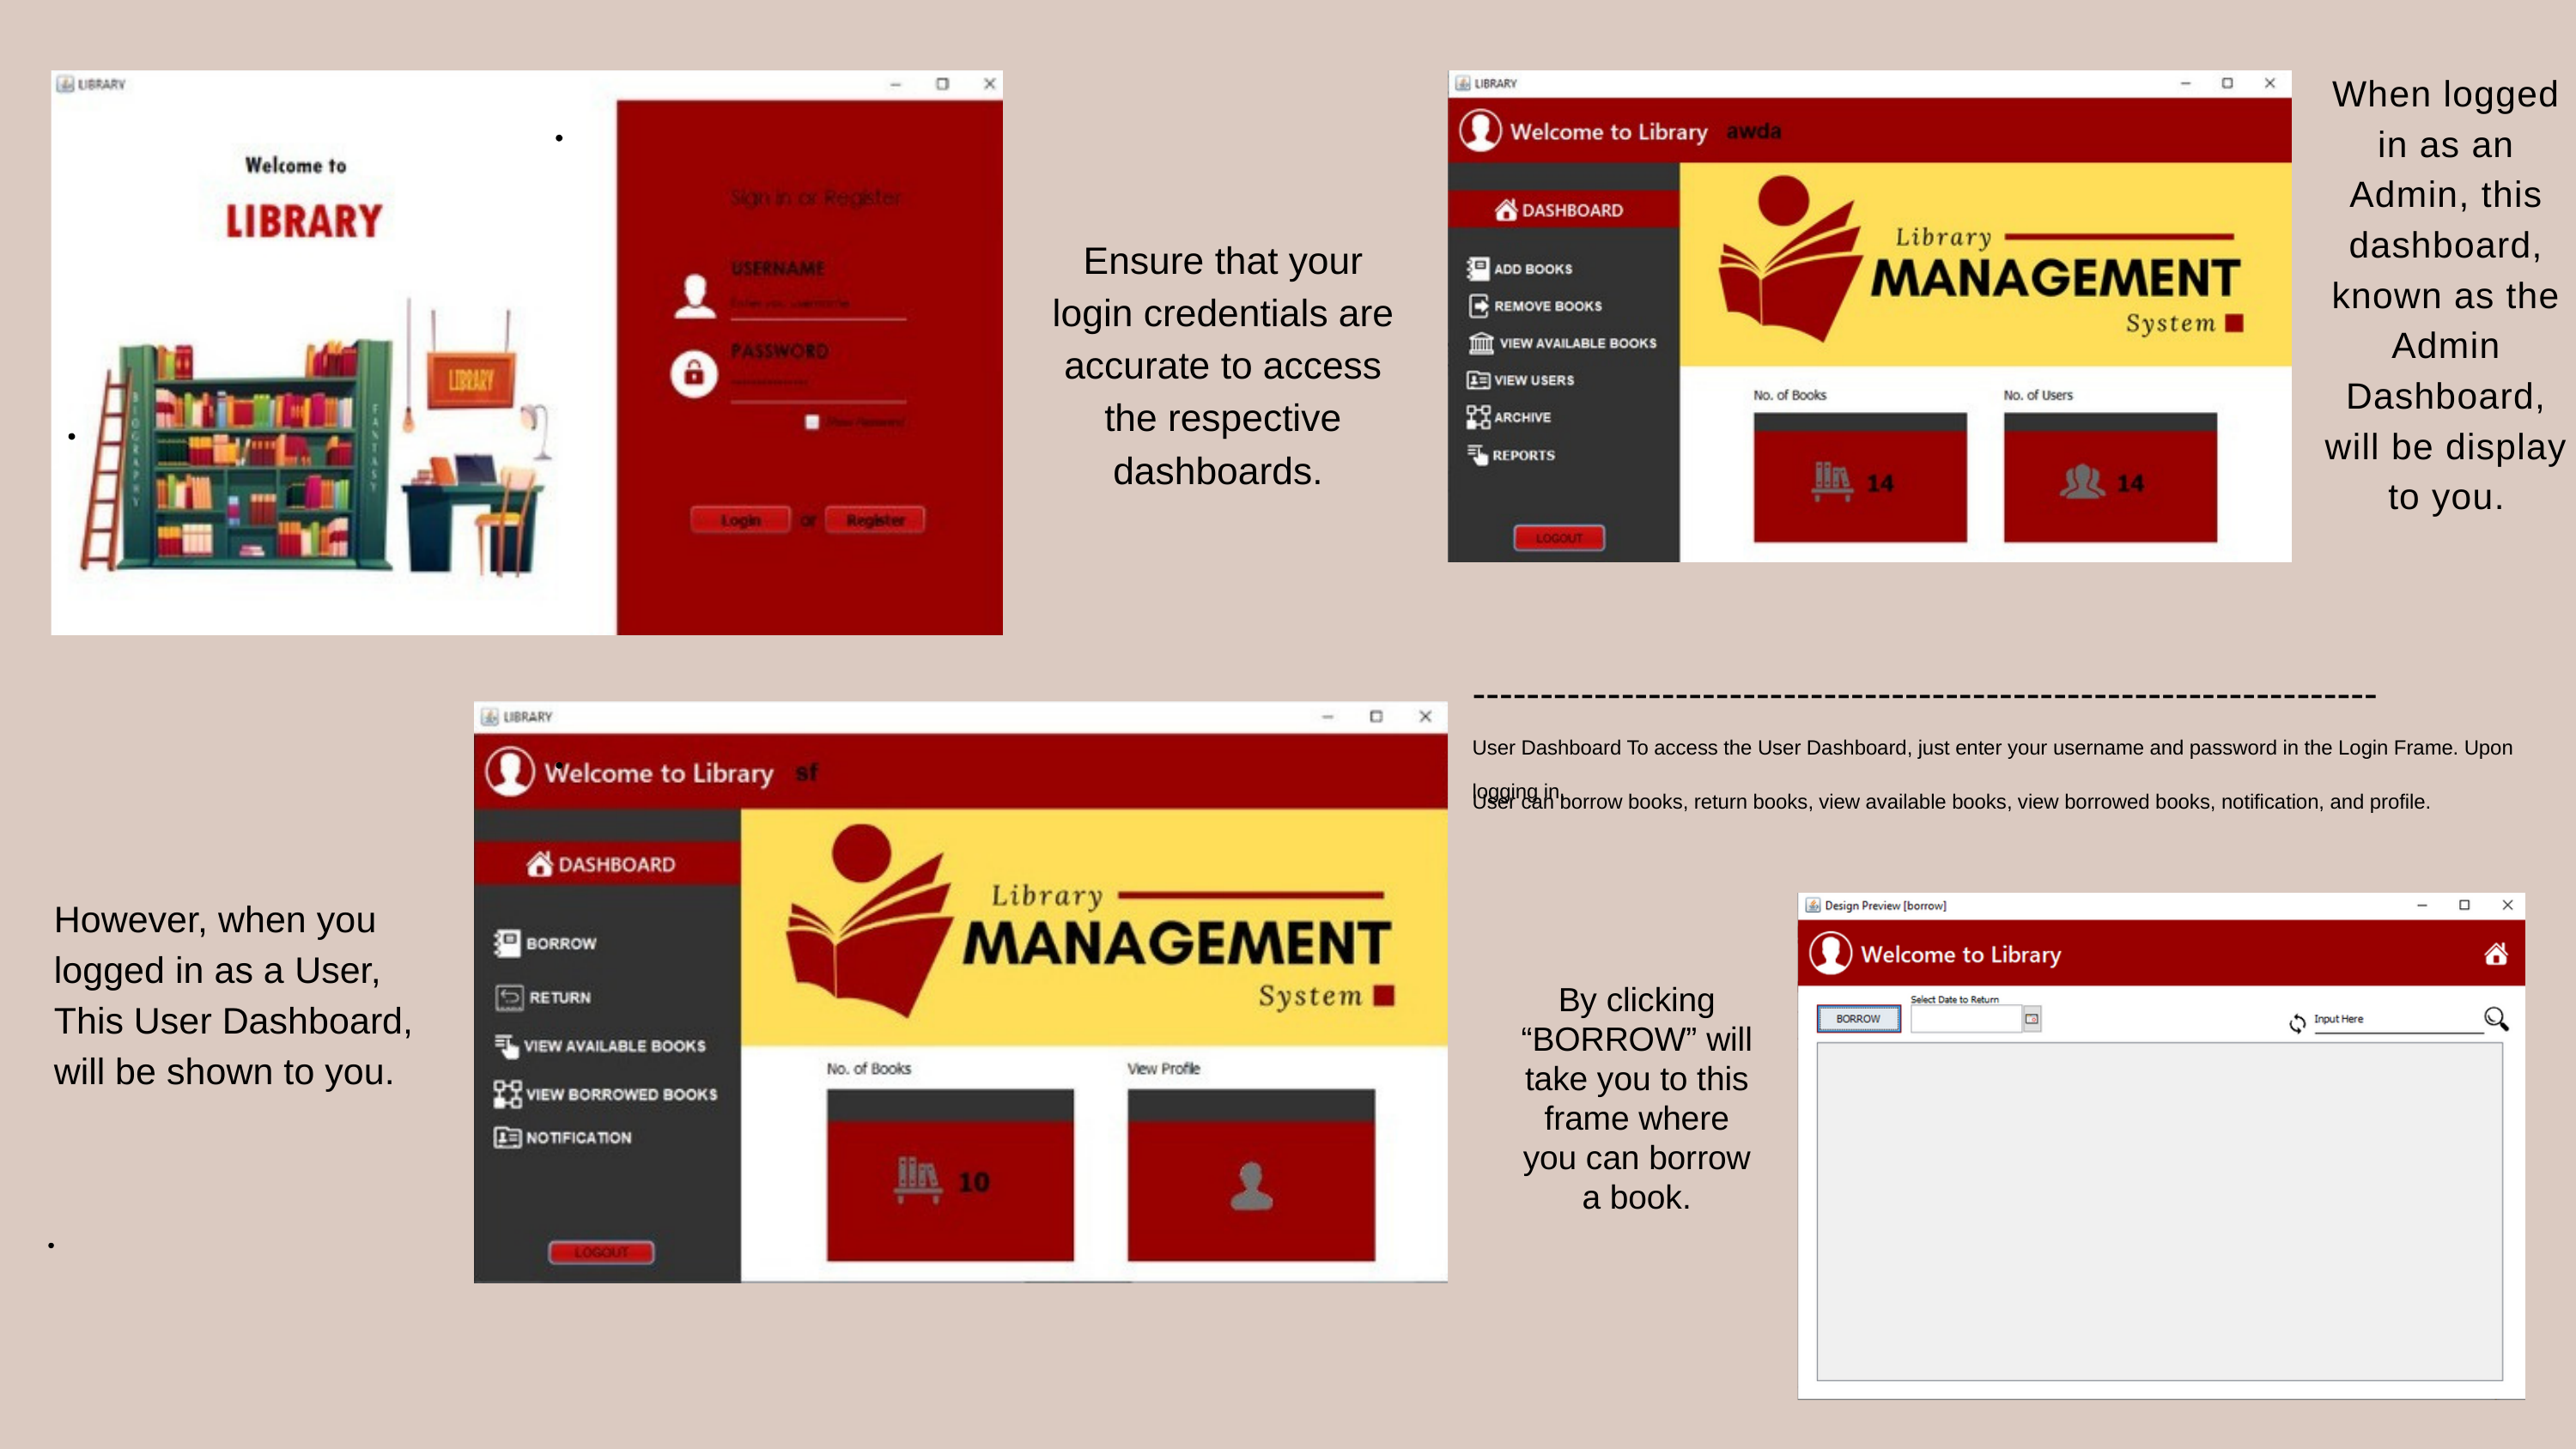

When logged in as an Admin, this dashboard, known as the Admin Dashboard, will be display to you.

Ensure that your login credentials are accurate to access the respective dashboards.

-------------------------------------------------------------------
User Dashboard To access the User Dashboard, just enter your username and password in the Login Frame. Upon logging in,
User can borrow books, return books, view available books, view borrowed books, notification, and profile.

However, when you logged in as a User, This User Dashboard, will be shown to you.

By clicking “BORROW” will take you to this frame where you can borrow a book.